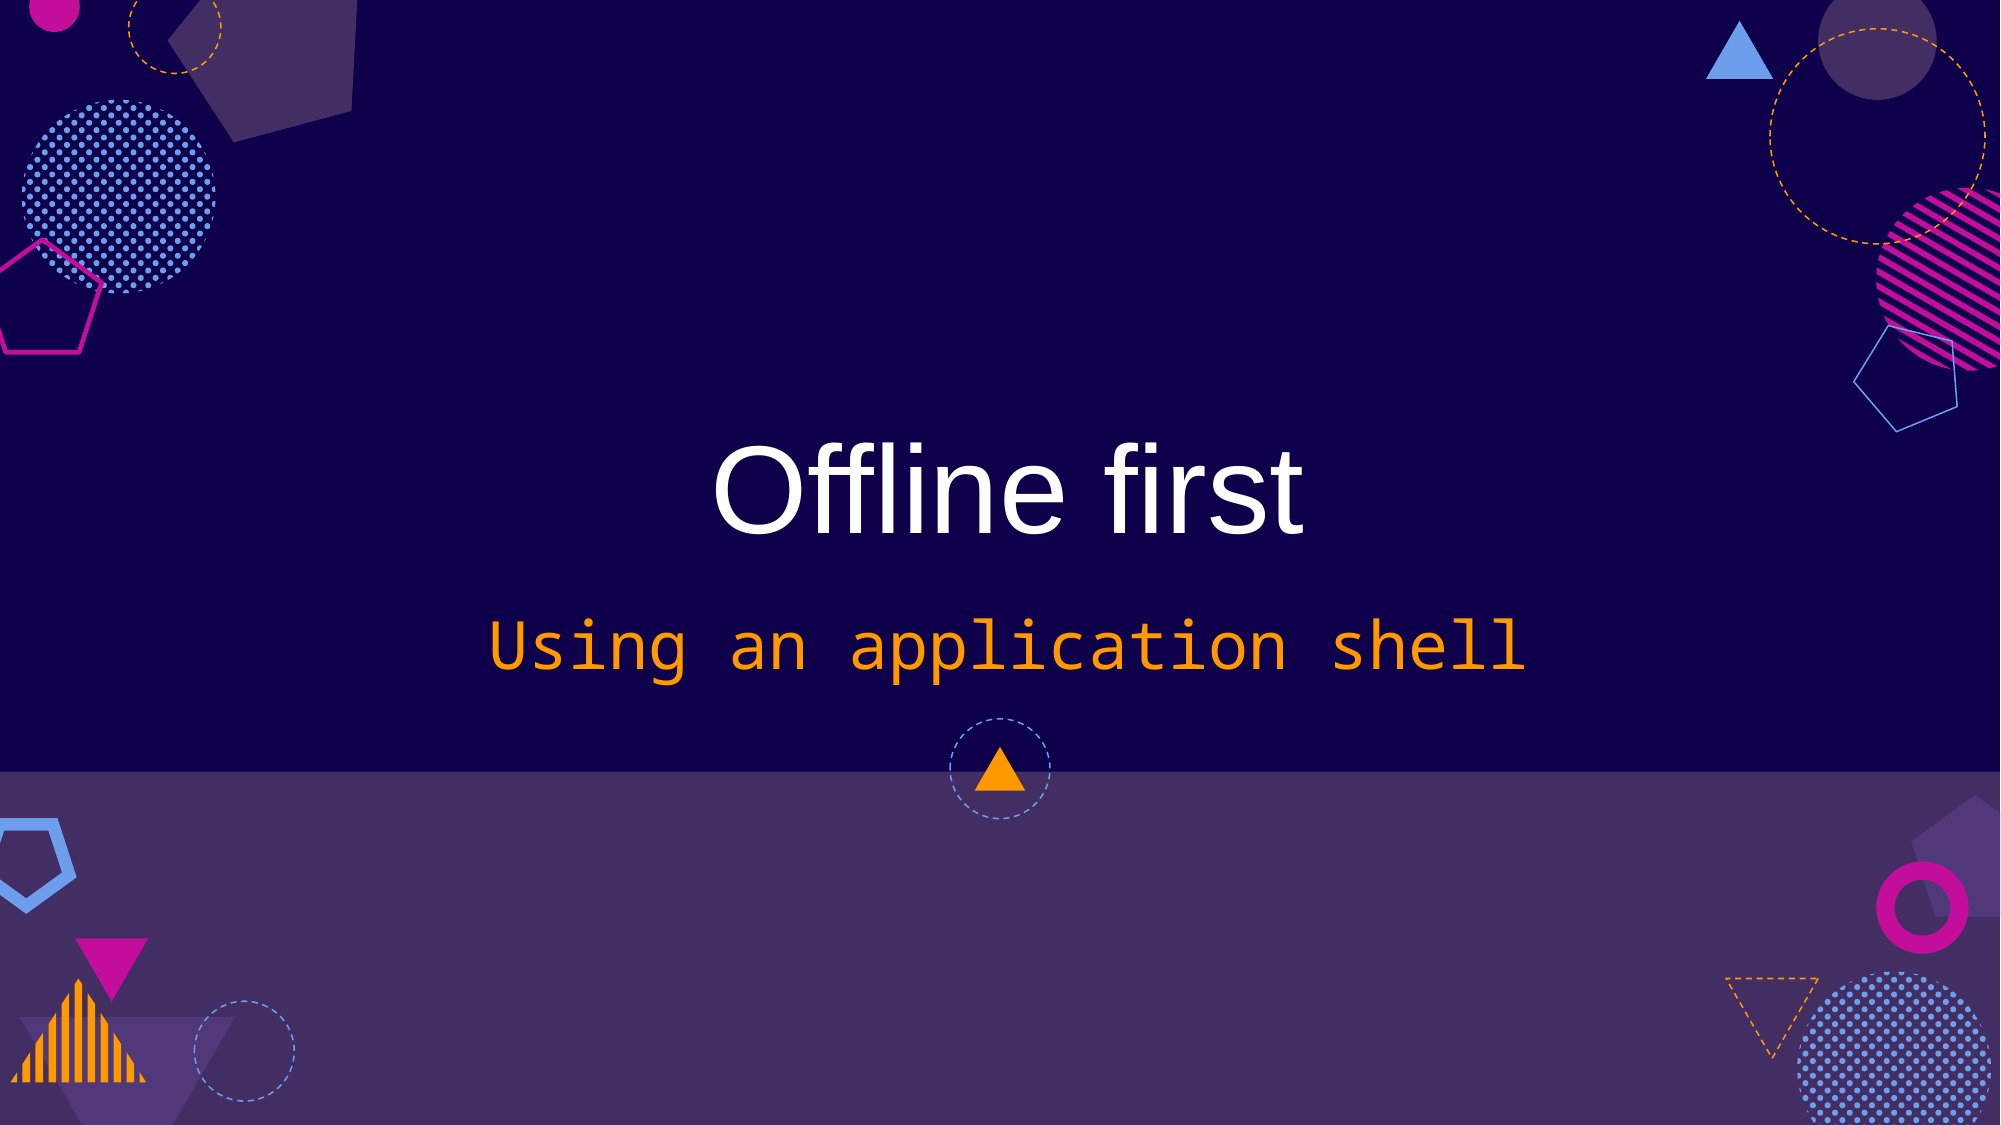

# Offline first
Using an application shell